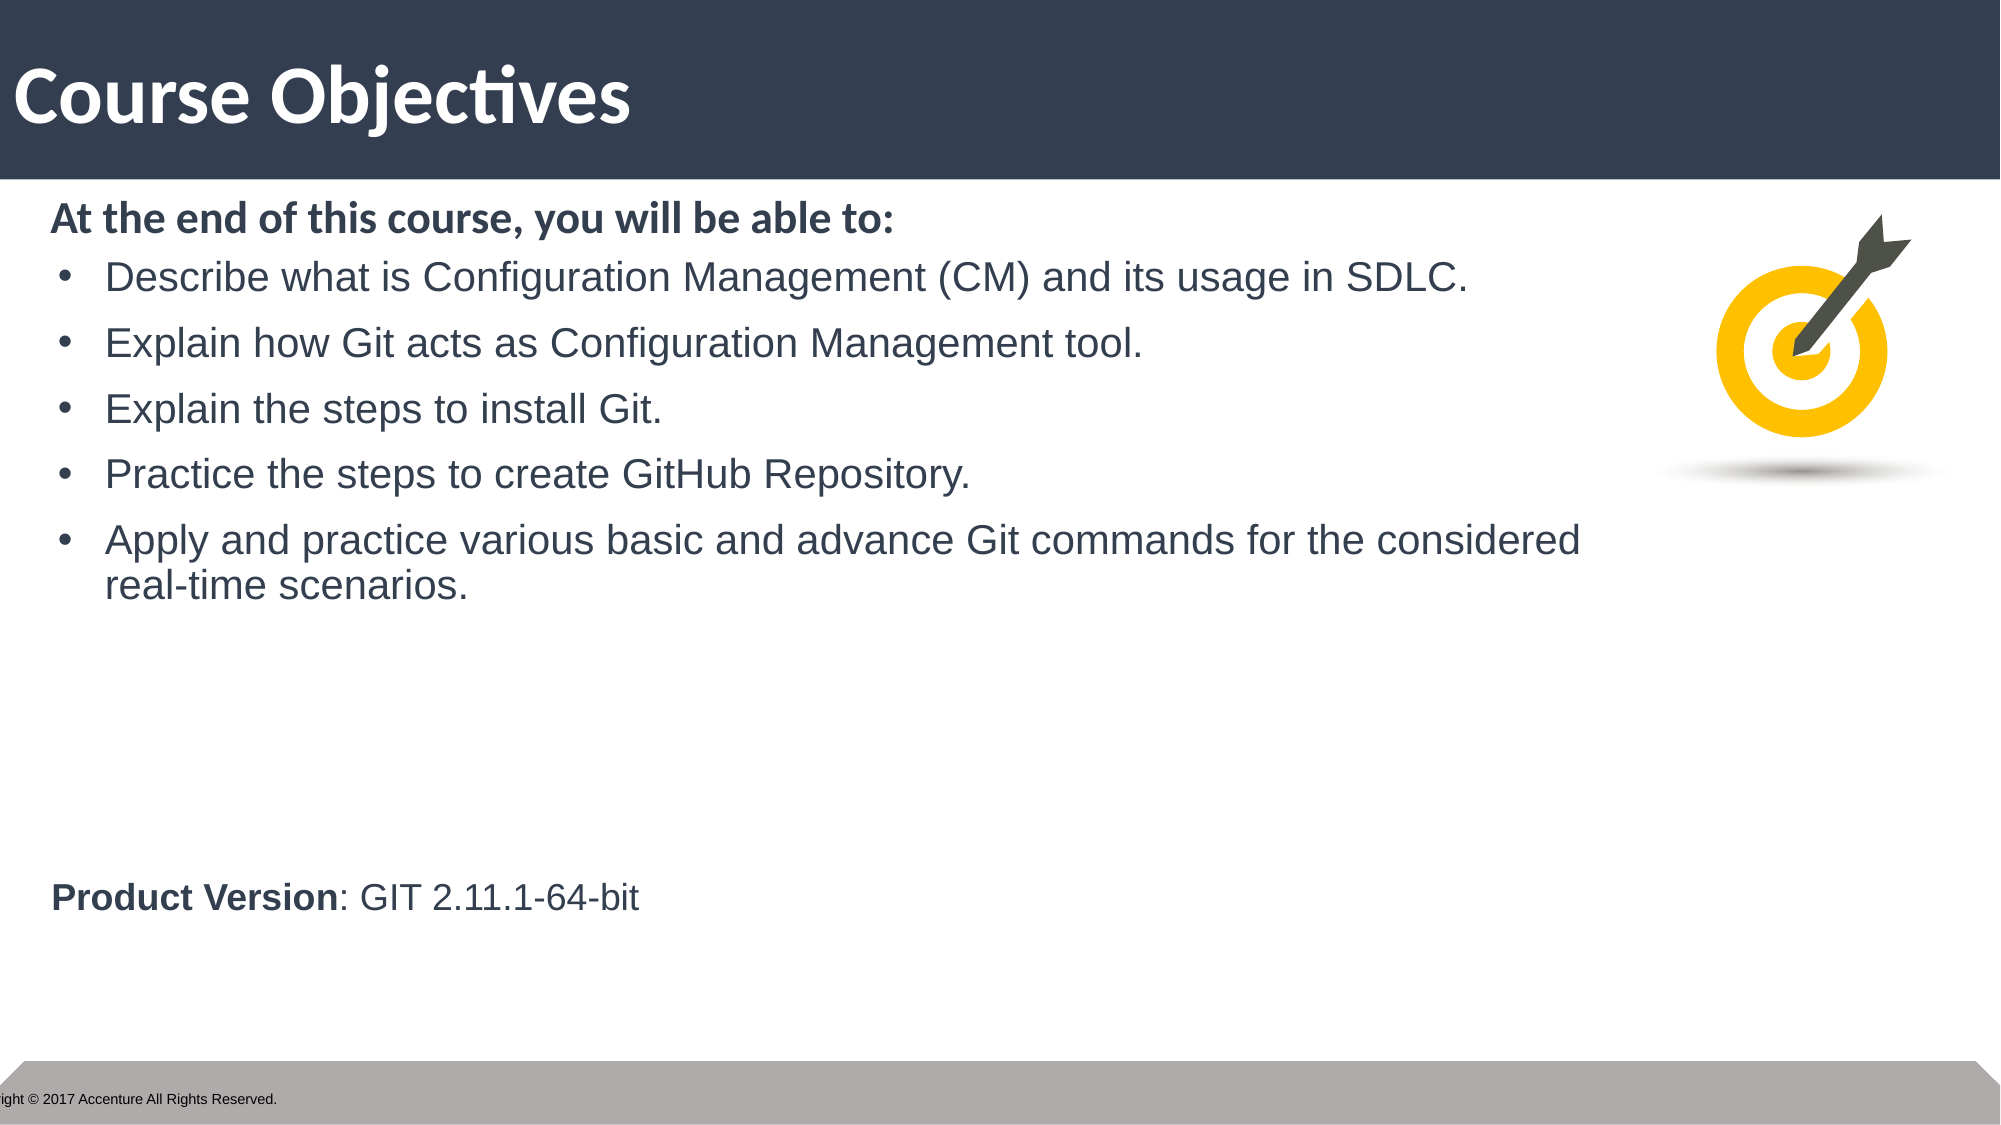

Describe what is Configuration Management (CM) and its usage in SDLC.
Explain how Git acts as Configuration Management tool.
Explain the steps to install Git.
Practice the steps to create GitHub Repository.
Apply and practice various basic and advance Git commands for the considered real-time scenarios.
Product Version: GIT 2.11.1-64-bit